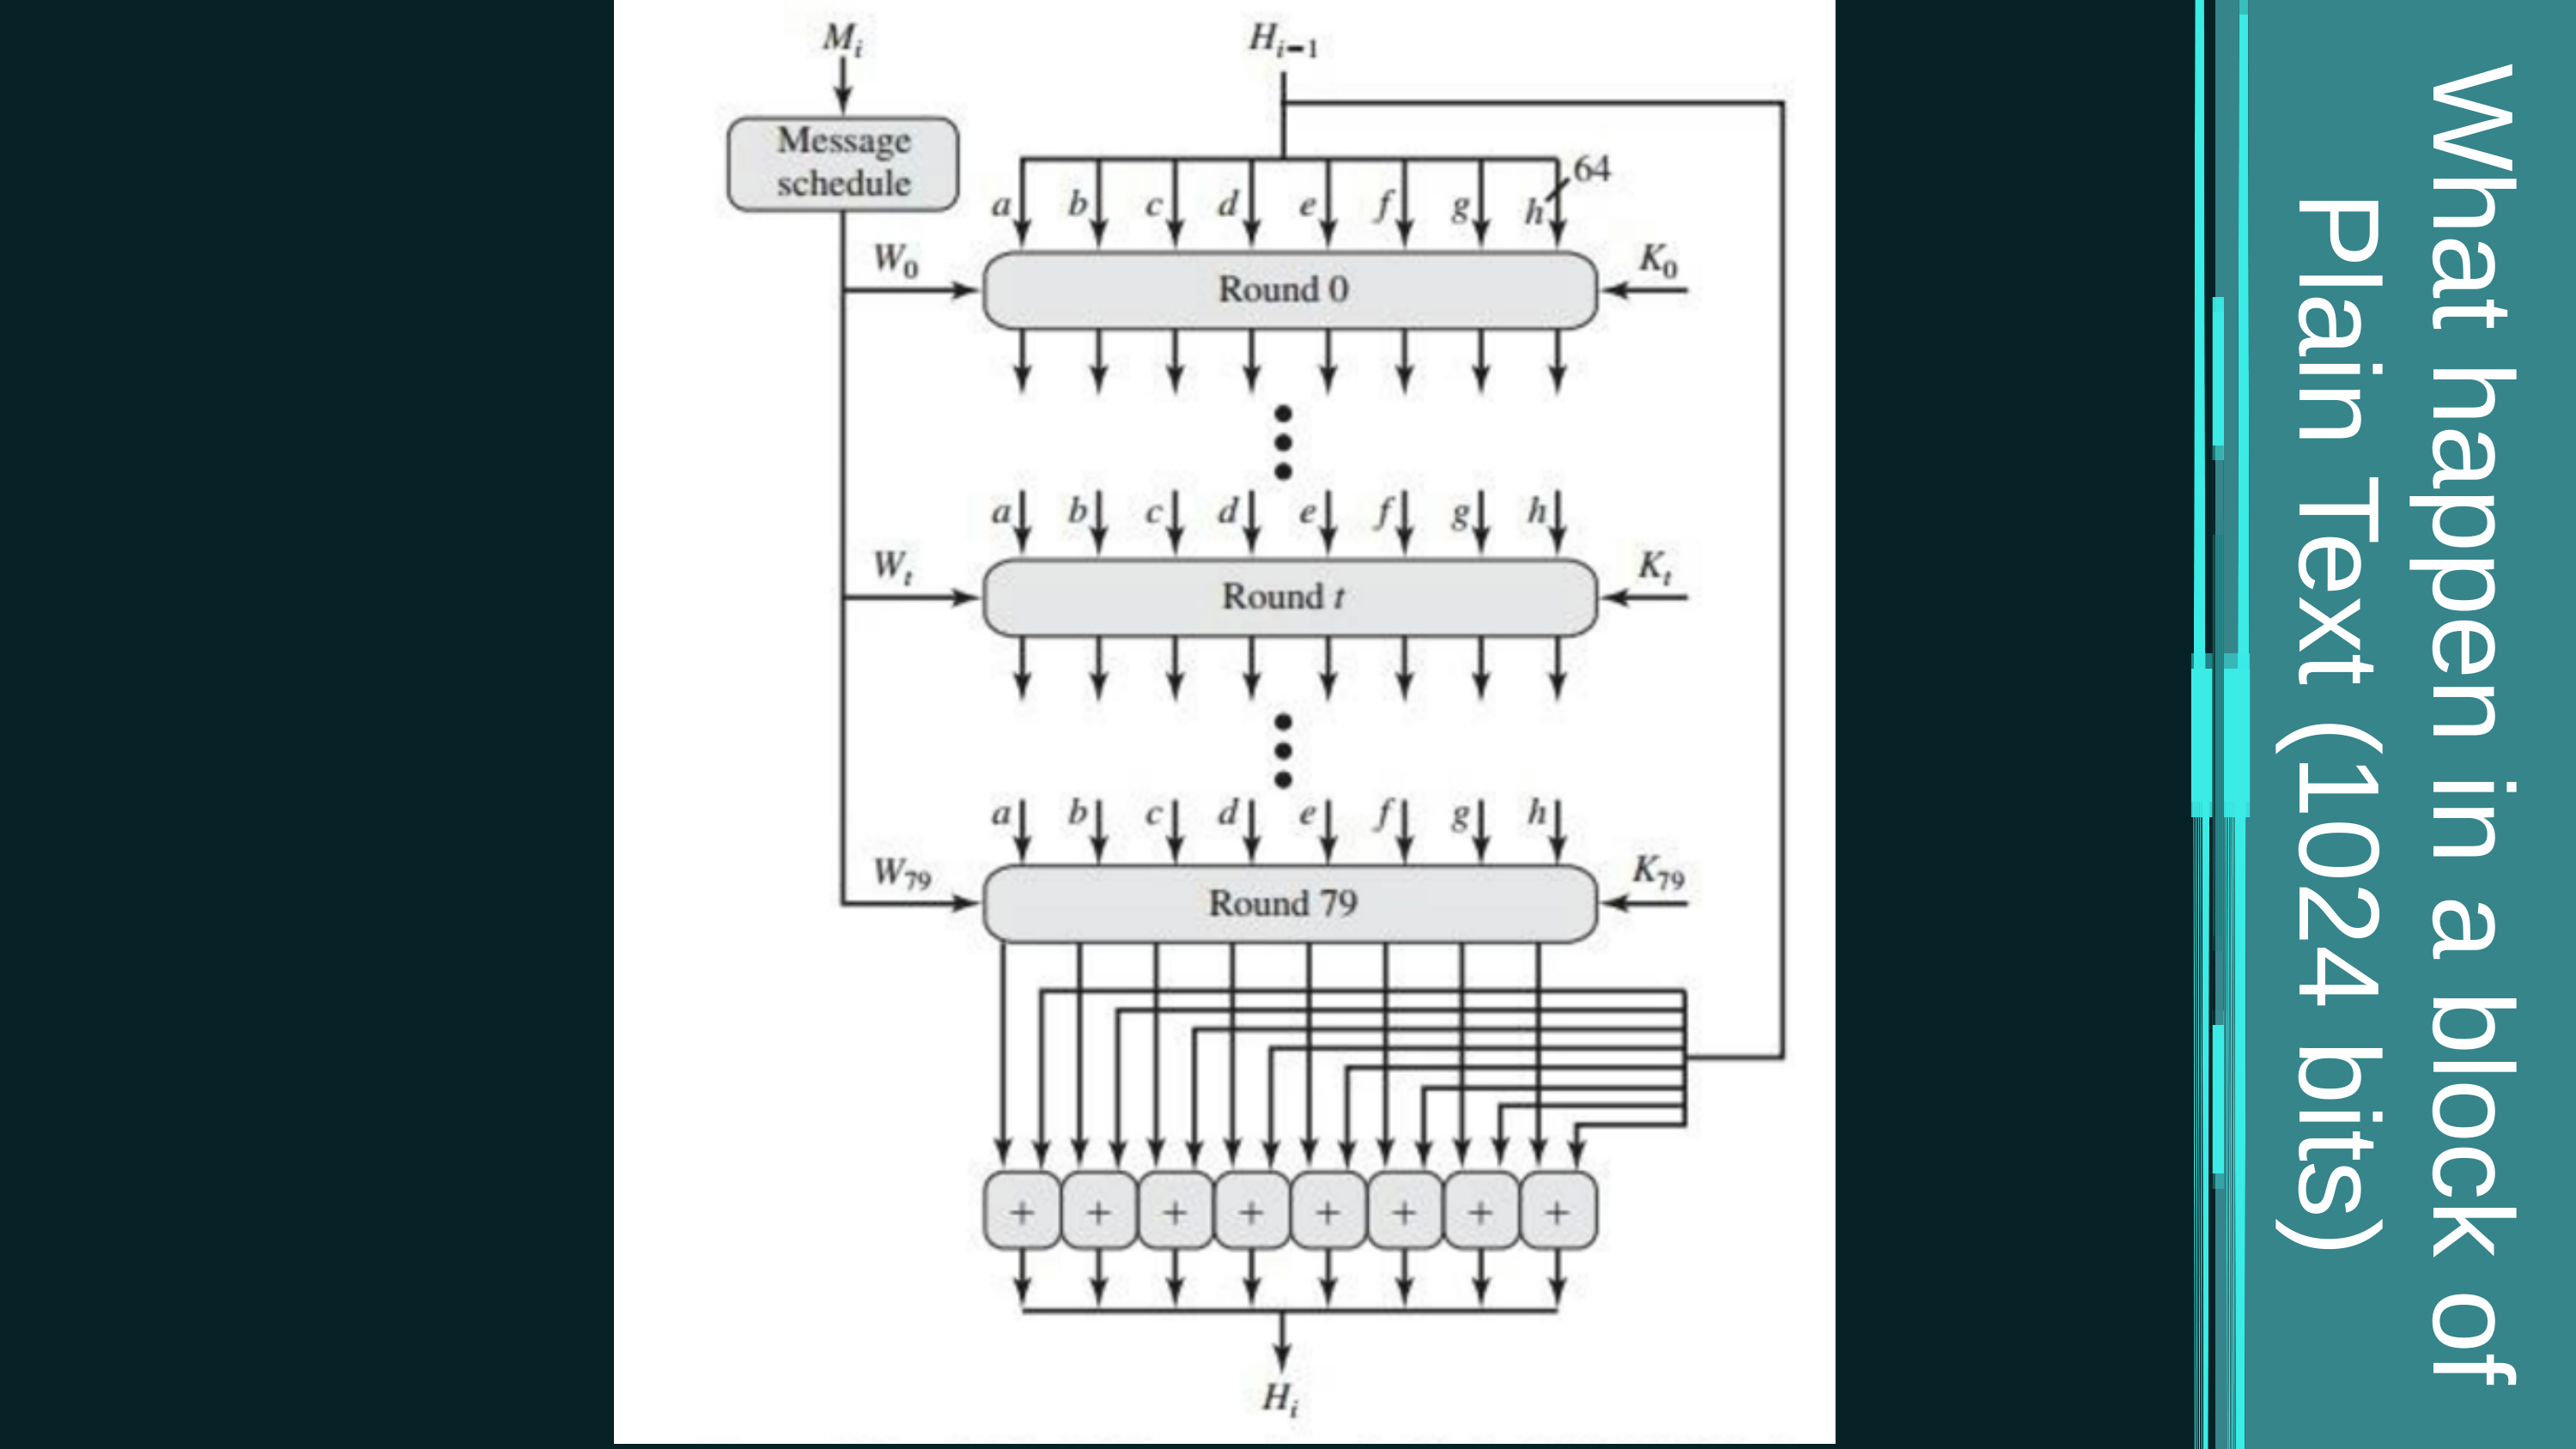

What happen in a block of Plain Text (1024 bits)